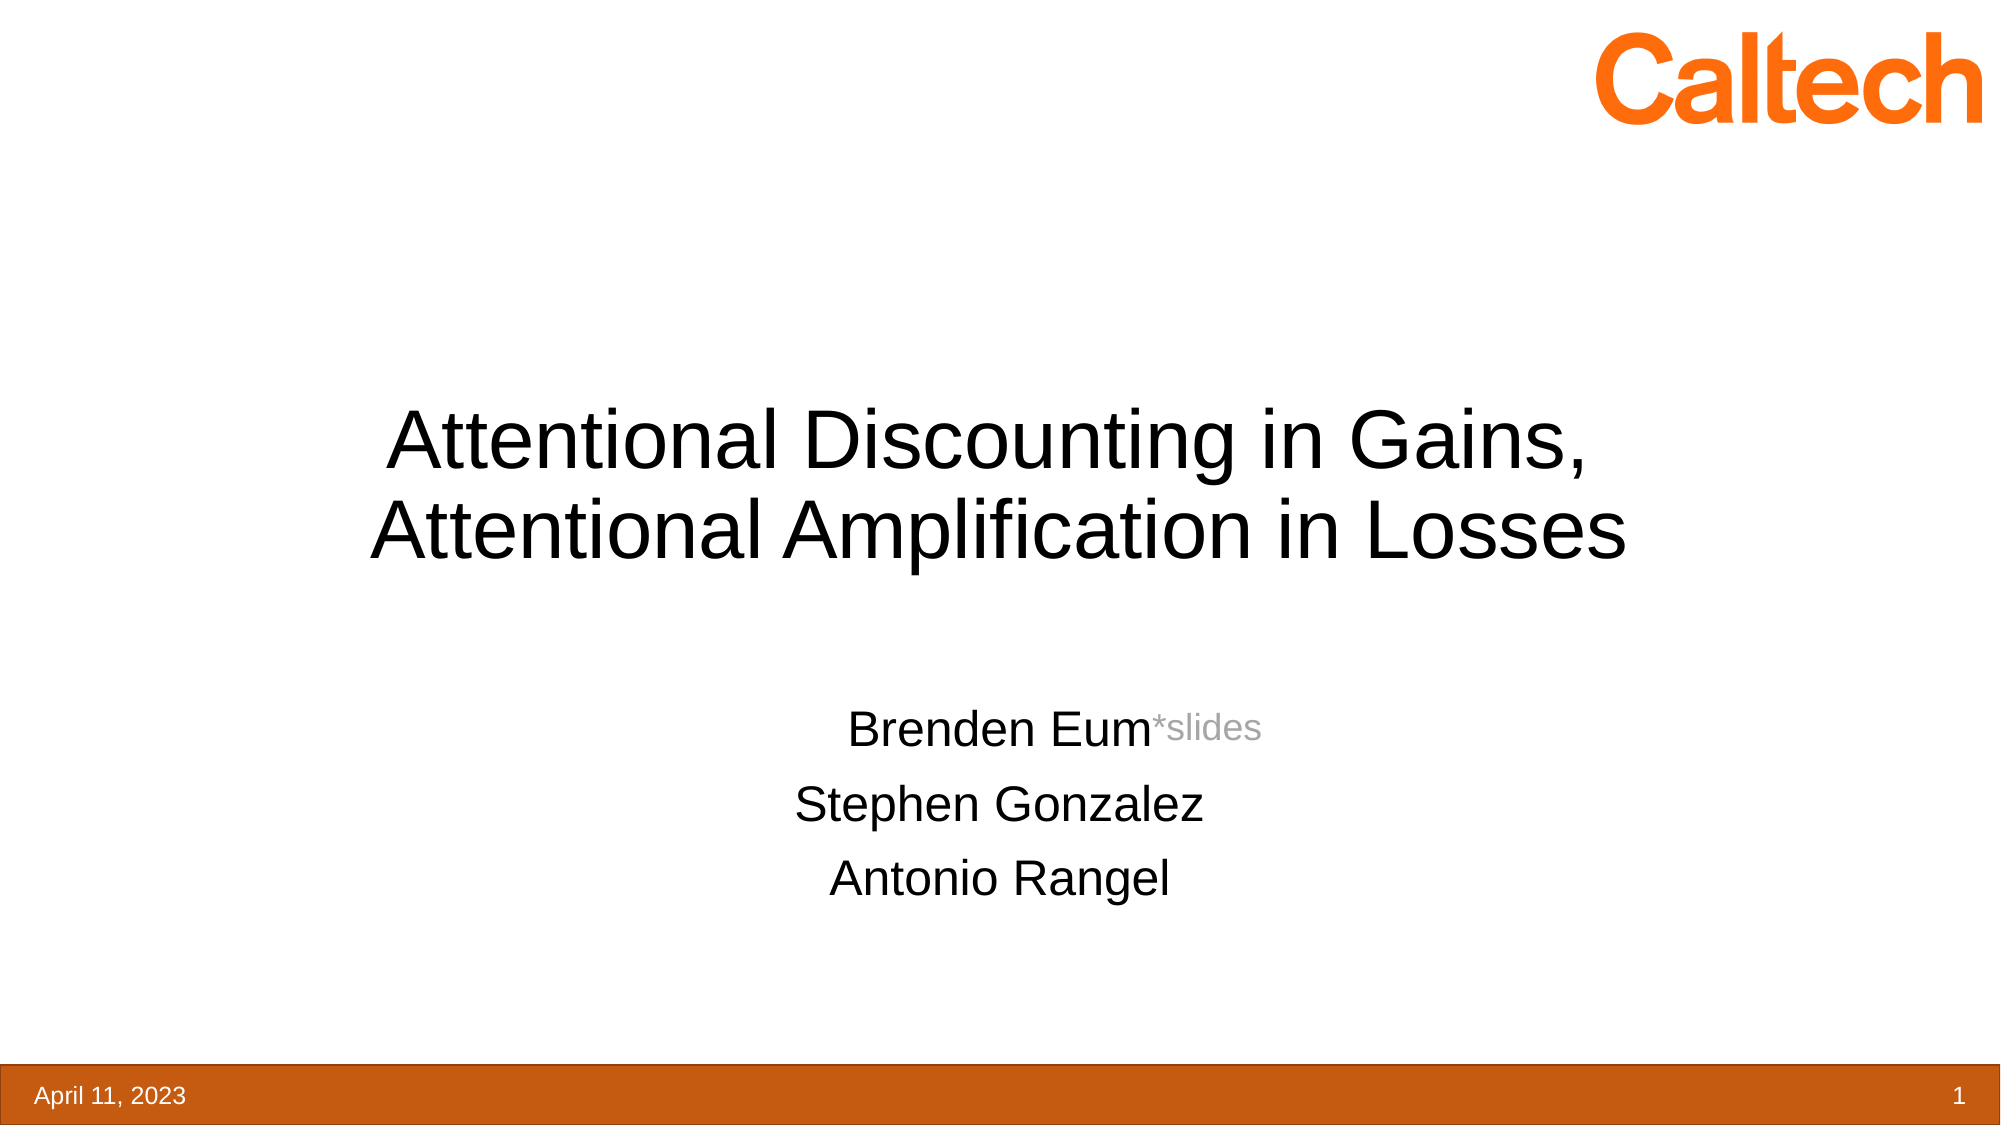

# Attentional Discounting in Gains, Attentional Amplification in Losses
Brenden Eum
Stephen Gonzalez
Antonio Rangel
*slides
April 11, 2023

1